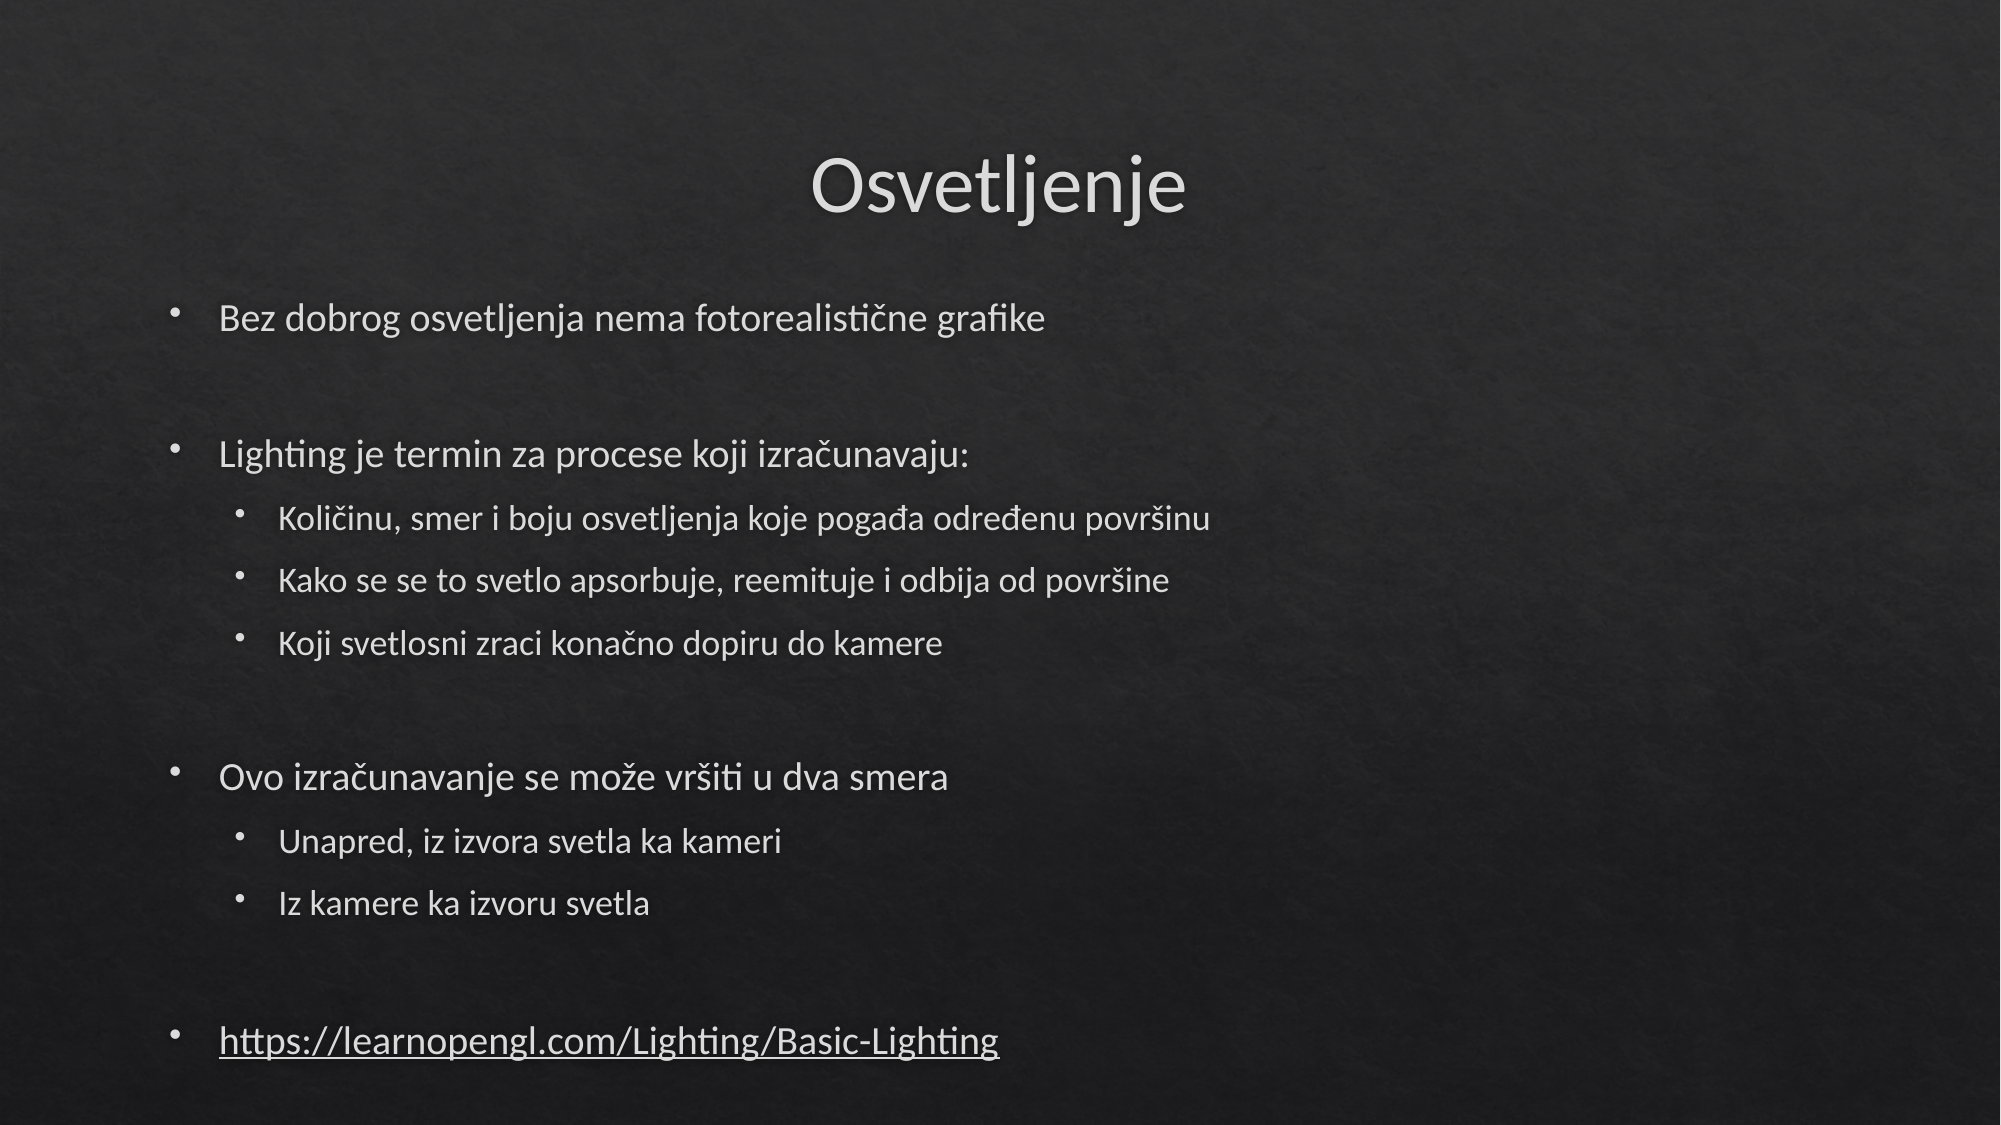

# Osvetljenje
Bez dobrog osvetljenja nema fotorealistične grafike

Lighting je termin za procese koji izračunavaju:
Količinu, smer i boju osvetljenja koje pogađa određenu površinu
Kako se se to svetlo apsorbuje, reemituje i odbija od površine
Koji svetlosni zraci konačno dopiru do kamere

Ovo izračunavanje se može vršiti u dva smera
Unapred, iz izvora svetla ka kameri
Iz kamere ka izvoru svetla

https://learnopengl.com/Lighting/Basic-Lighting